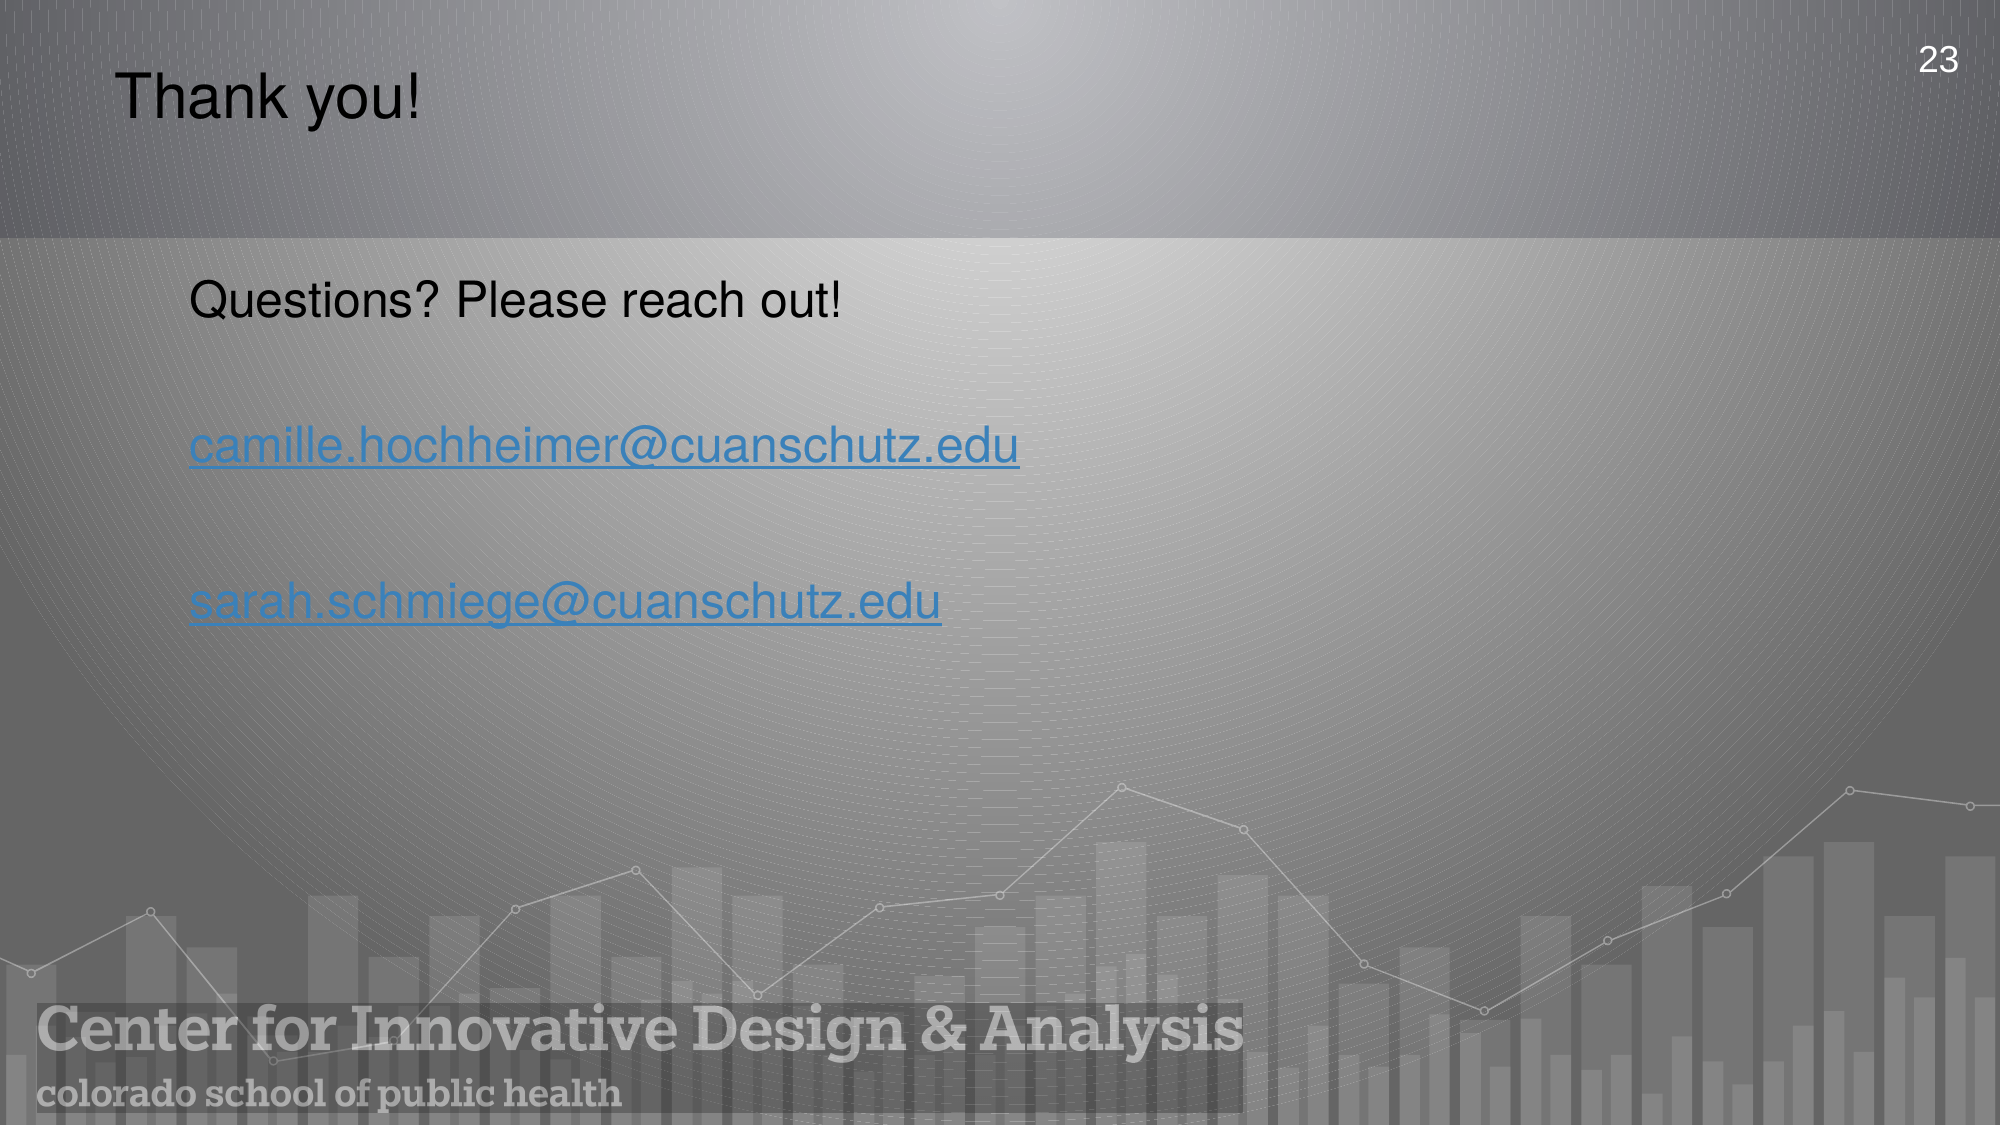

23
# Thank you!
Questions? Please reach out!

camille.hochheimer@cuanschutz.edu

sarah.schmiege@cuanschutz.edu